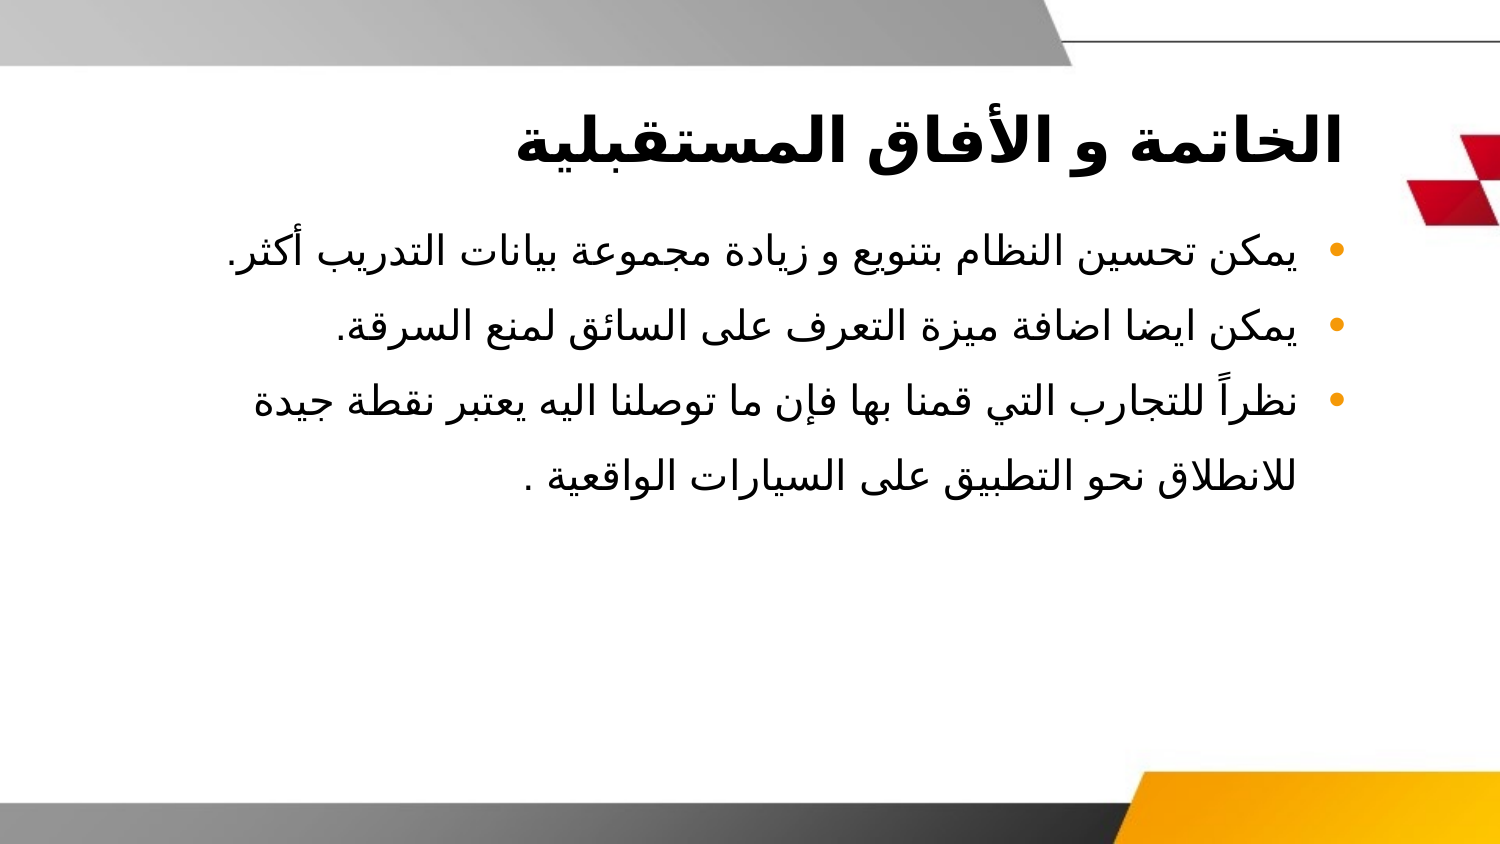

الخاتمة و الأفاق المستقبلية

يمكن تحسين النظام بتنويع و زيادة مجموعة بيانات التدريب أكثر.
يمكن ايضا اضافة ميزة التعرف على السائق لمنع السرقة.
نظراً للتجارب التي قمنا بها فإن ما توصلنا اليه يعتبر نقطة جيدة للانطلاق نحو التطبيق على السيارات الواقعية .